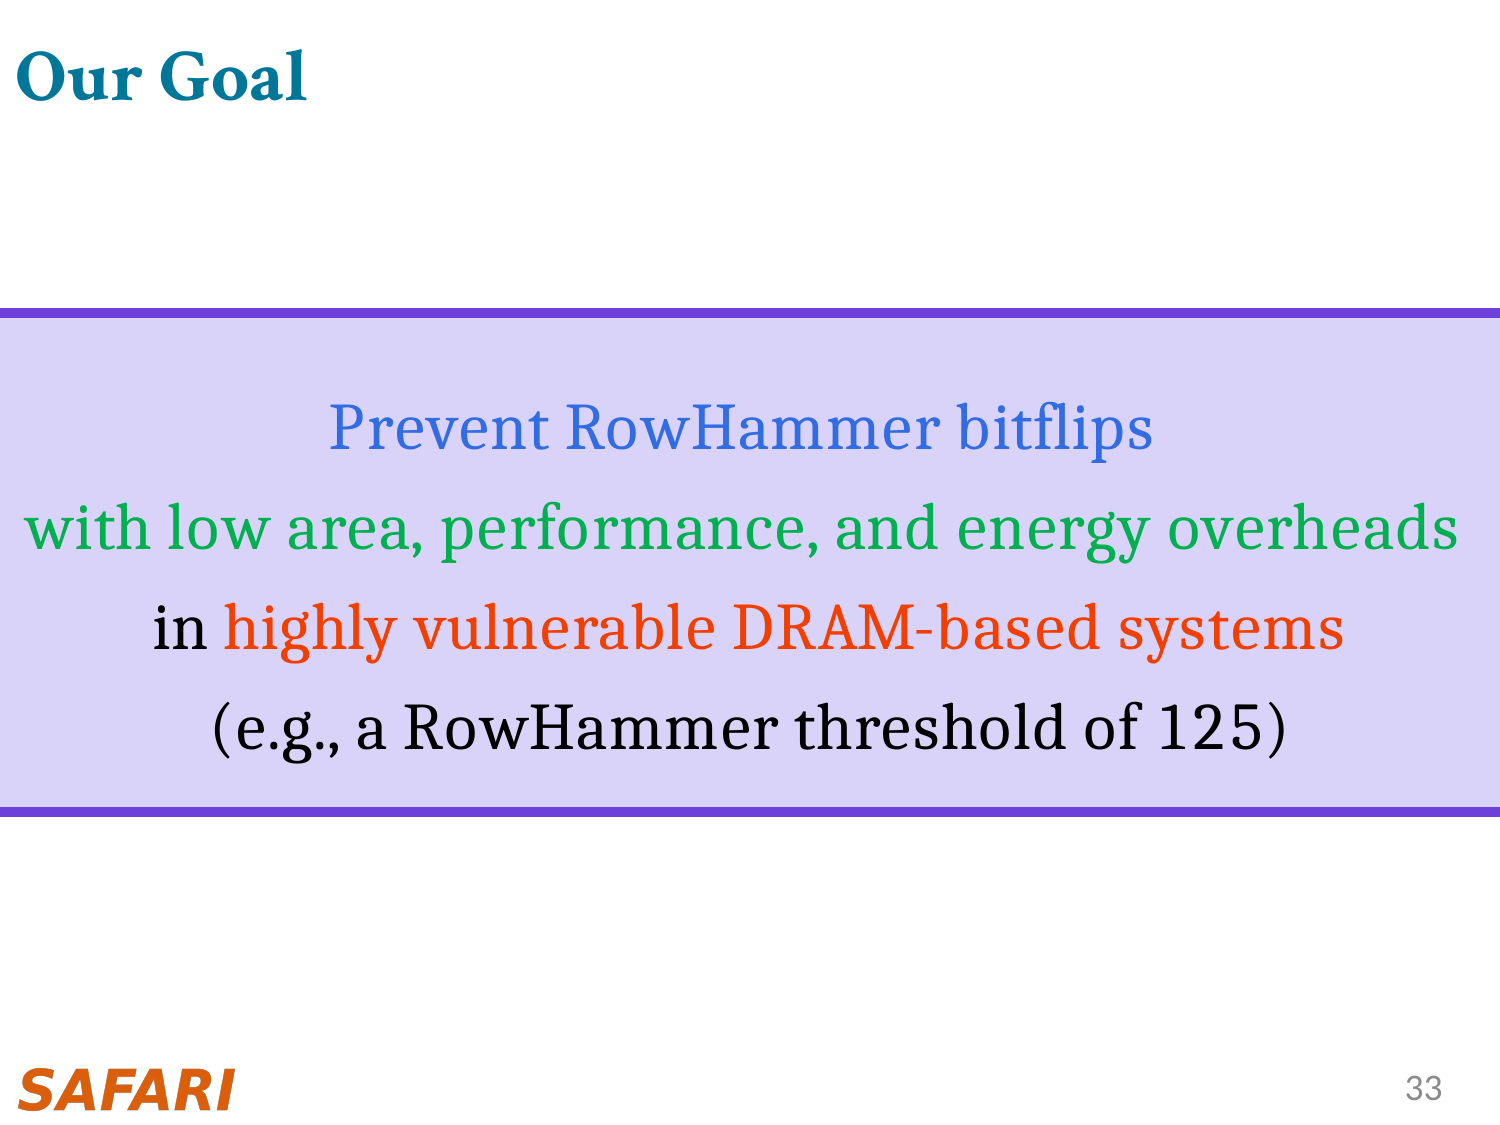

# Our Goal

Prevent RowHammer bitflips
with low area, performance, and energy overheads
in highly vulnerable DRAM-based systems
(e.g., a RowHammer threshold of 125)

33